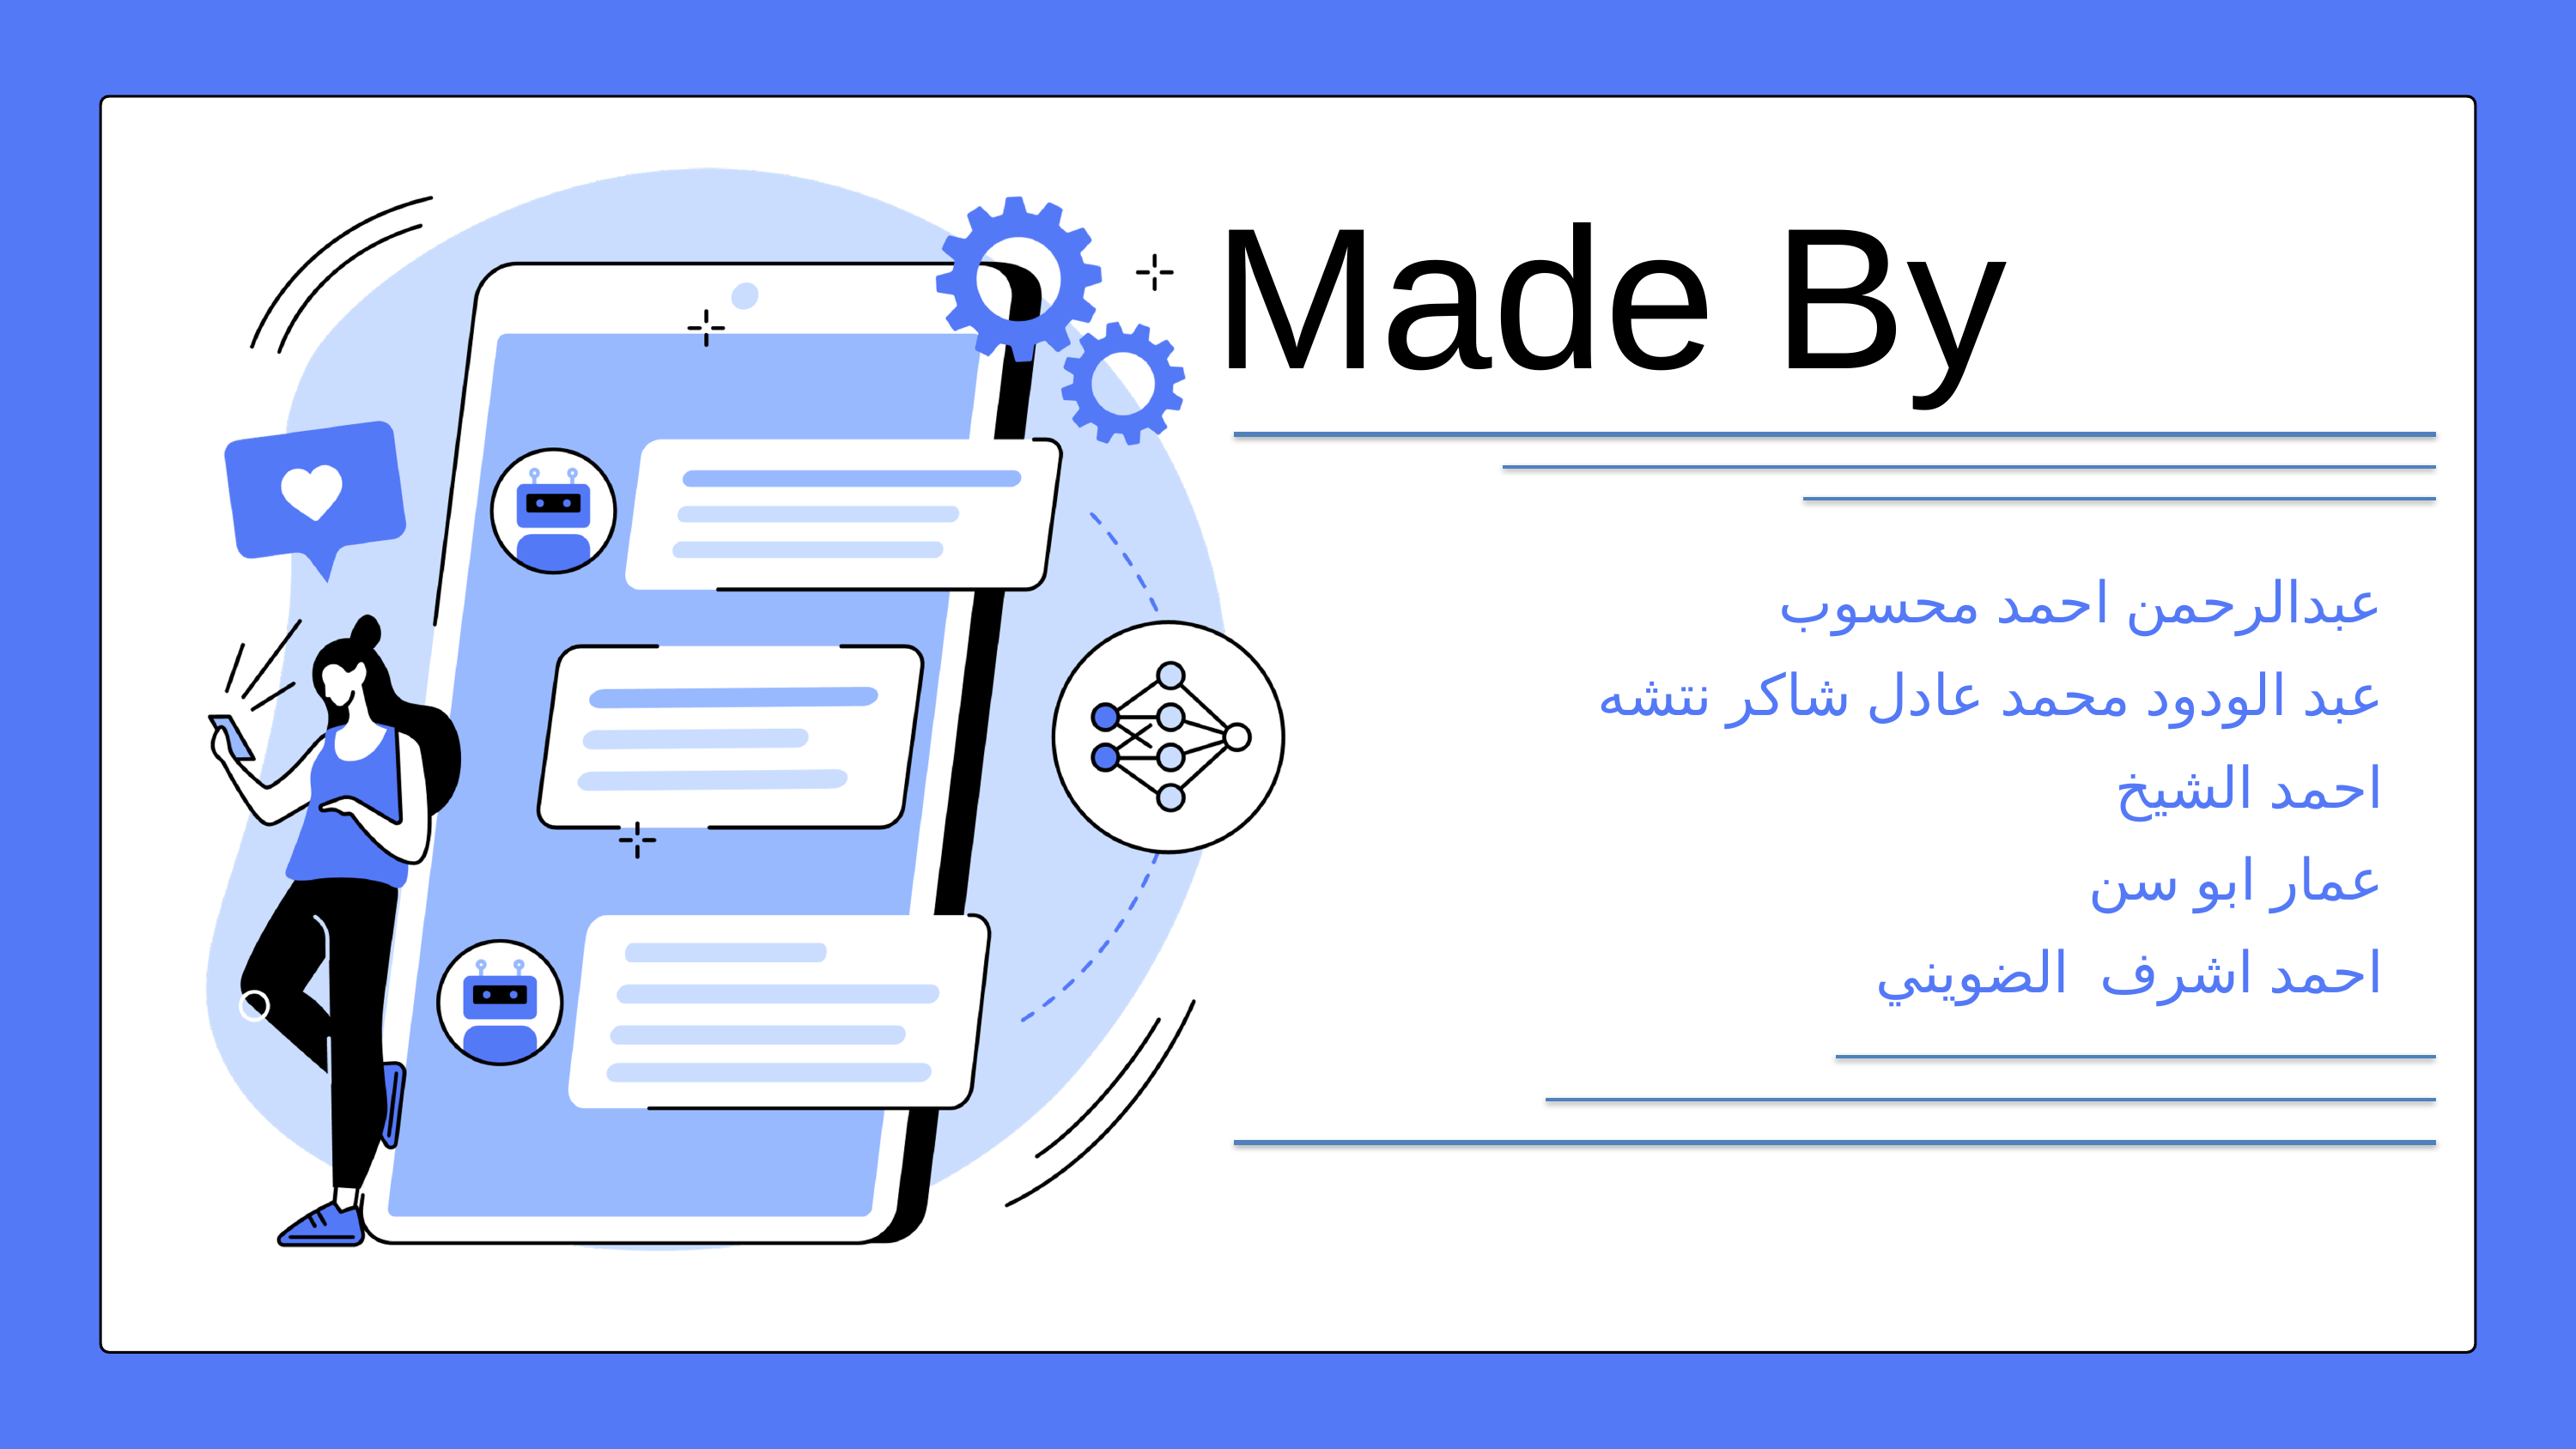

Made By
عبدالرحمن احمد محسوب
عبد الودود محمد عادل شاكر نتشه
احمد الشيخ
عمار ابو سن
احمد اشرف  الضويني